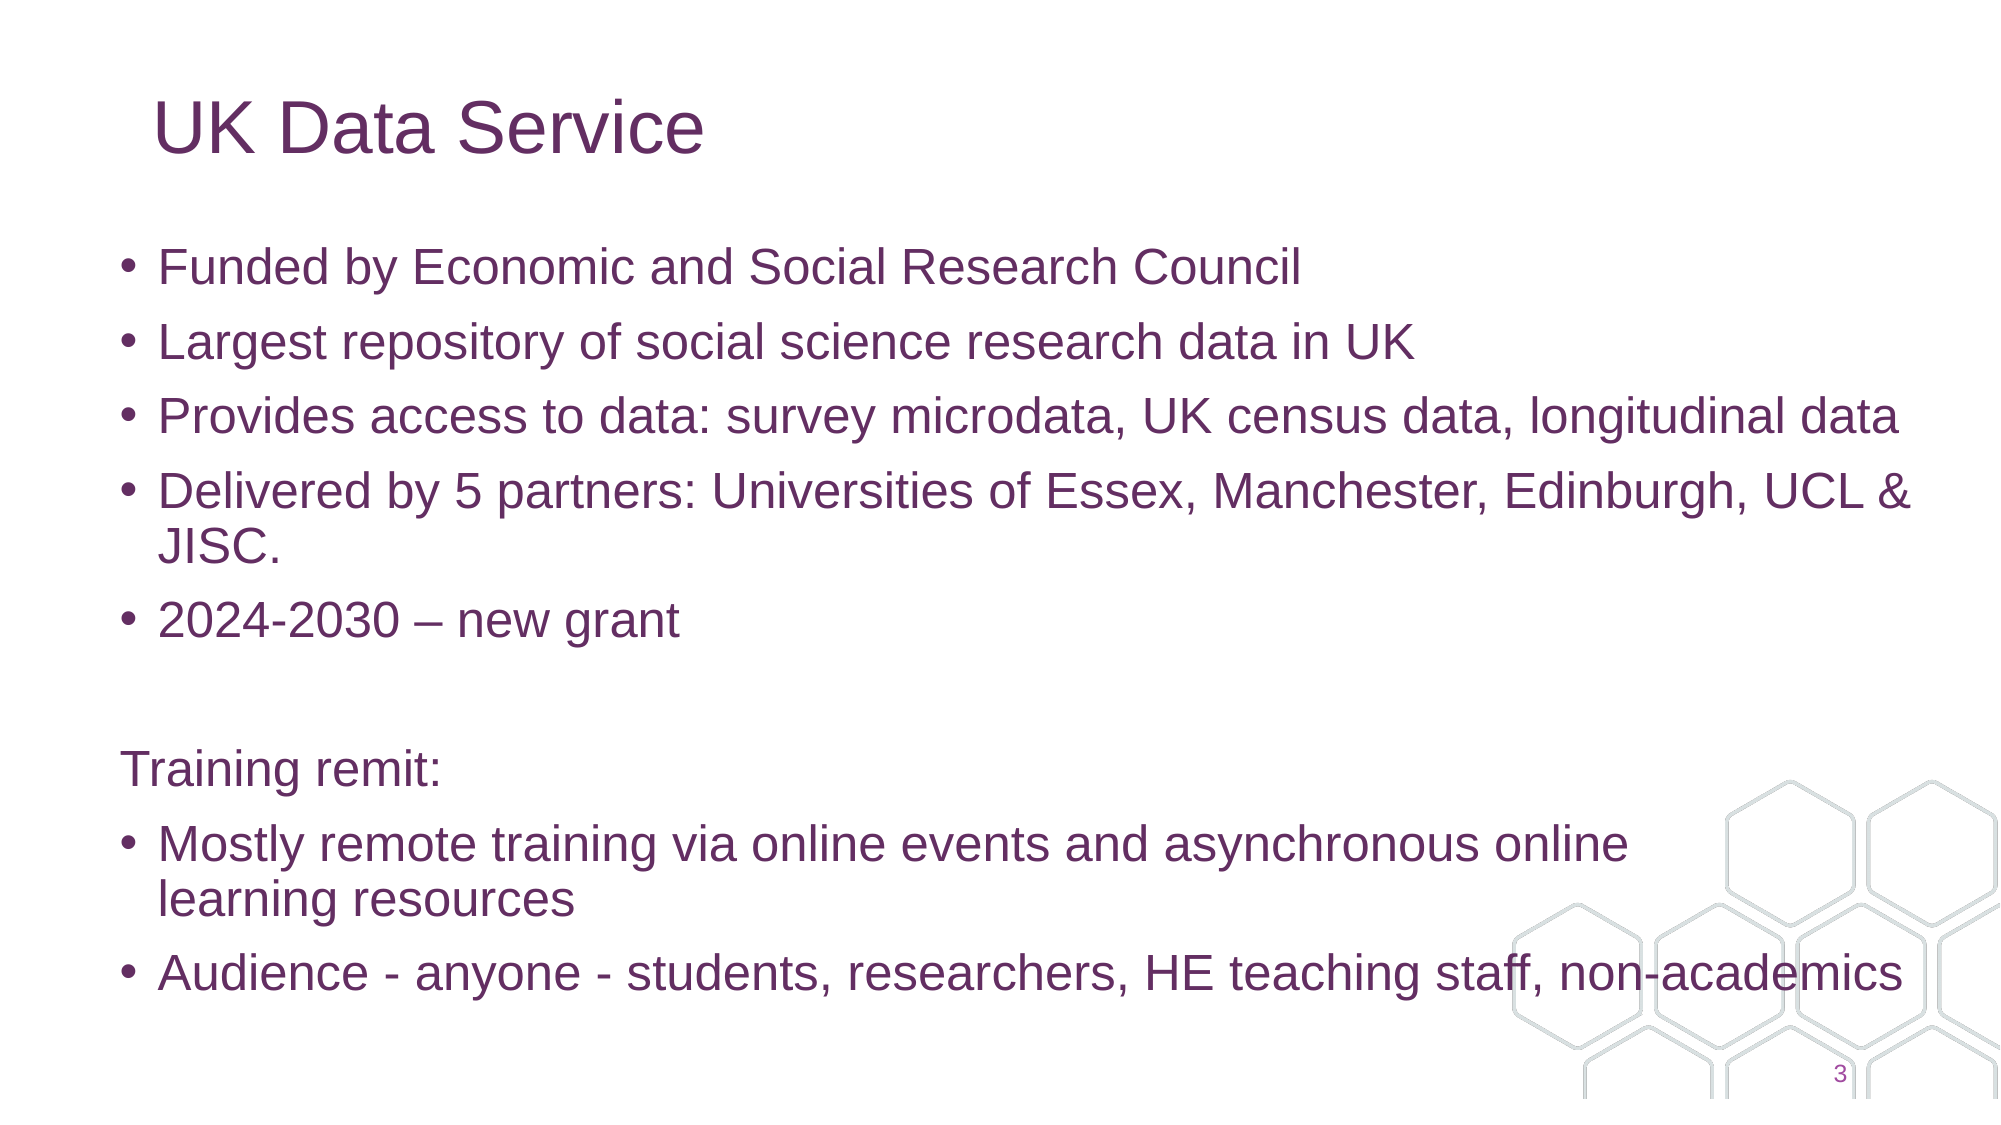

# UK Data Service
Funded by Economic and Social Research Council
Largest repository of social science research data in UK
Provides access to data: survey microdata, UK census data, longitudinal data
Delivered by 5 partners: Universities of Essex, Manchester, Edinburgh, UCL & JISC.
2024-2030 – new grant

Training remit:
Mostly remote training via online events and asynchronous online learning resources
Audience - anyone - students, researchers, HE teaching staff, non-academics
3